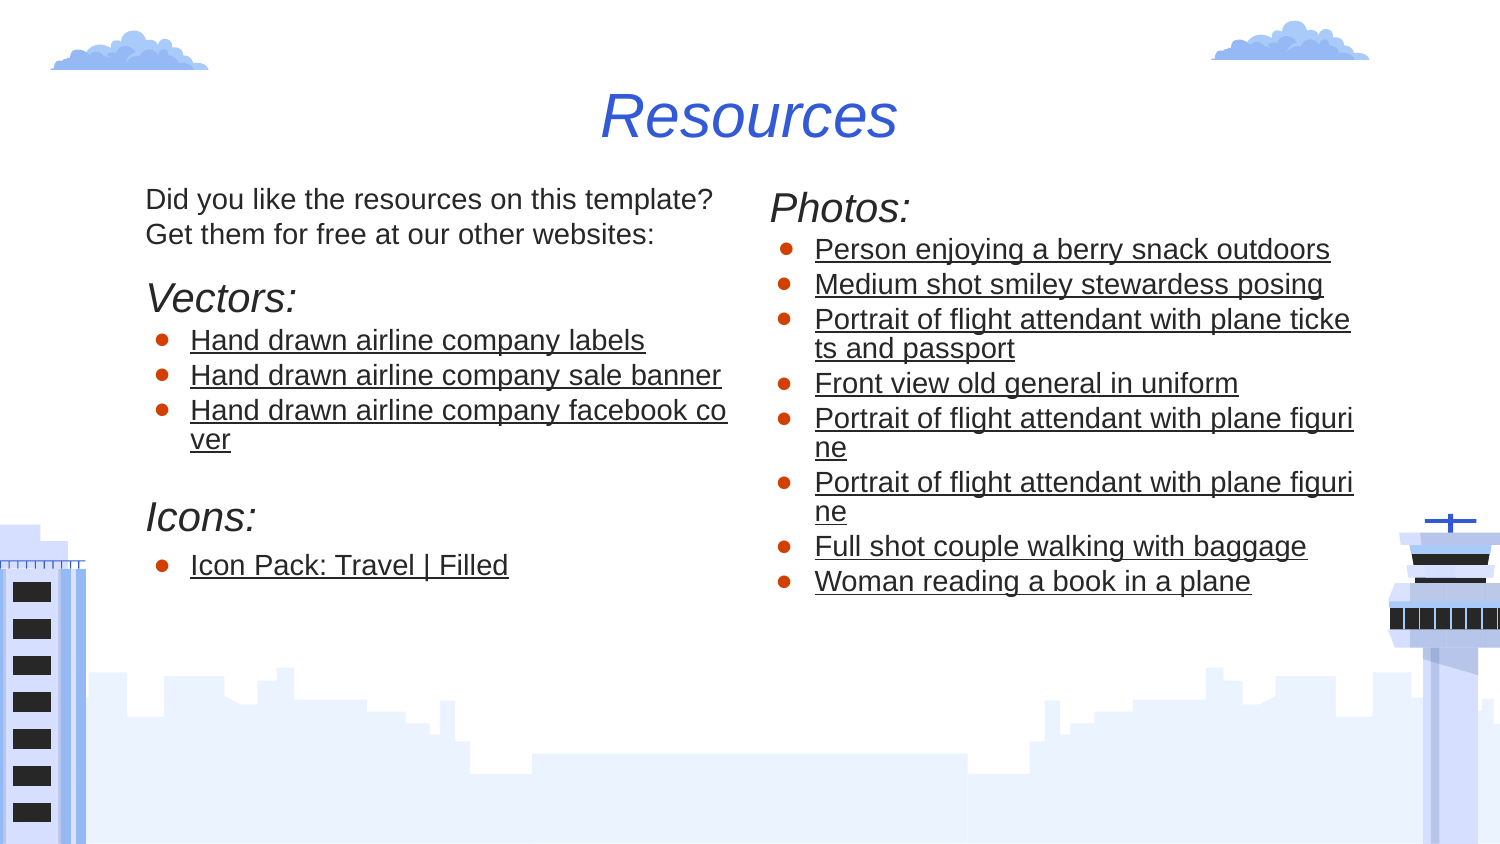

# Resources
Did you like the resources on this template? Get them for free at our other websites:
Vectors:
Hand drawn airline company labels
Hand drawn airline company sale banner
Hand drawn airline company facebook cover

Icons:
Icon Pack: Travel | Filled
Photos:
Person enjoying a berry snack outdoors
Medium shot smiley stewardess posing
Portrait of flight attendant with plane tickets and passport
Front view old general in uniform
Portrait of flight attendant with plane figurine
Portrait of flight attendant with plane figurine
Full shot couple walking with baggage
Woman reading a book in a plane